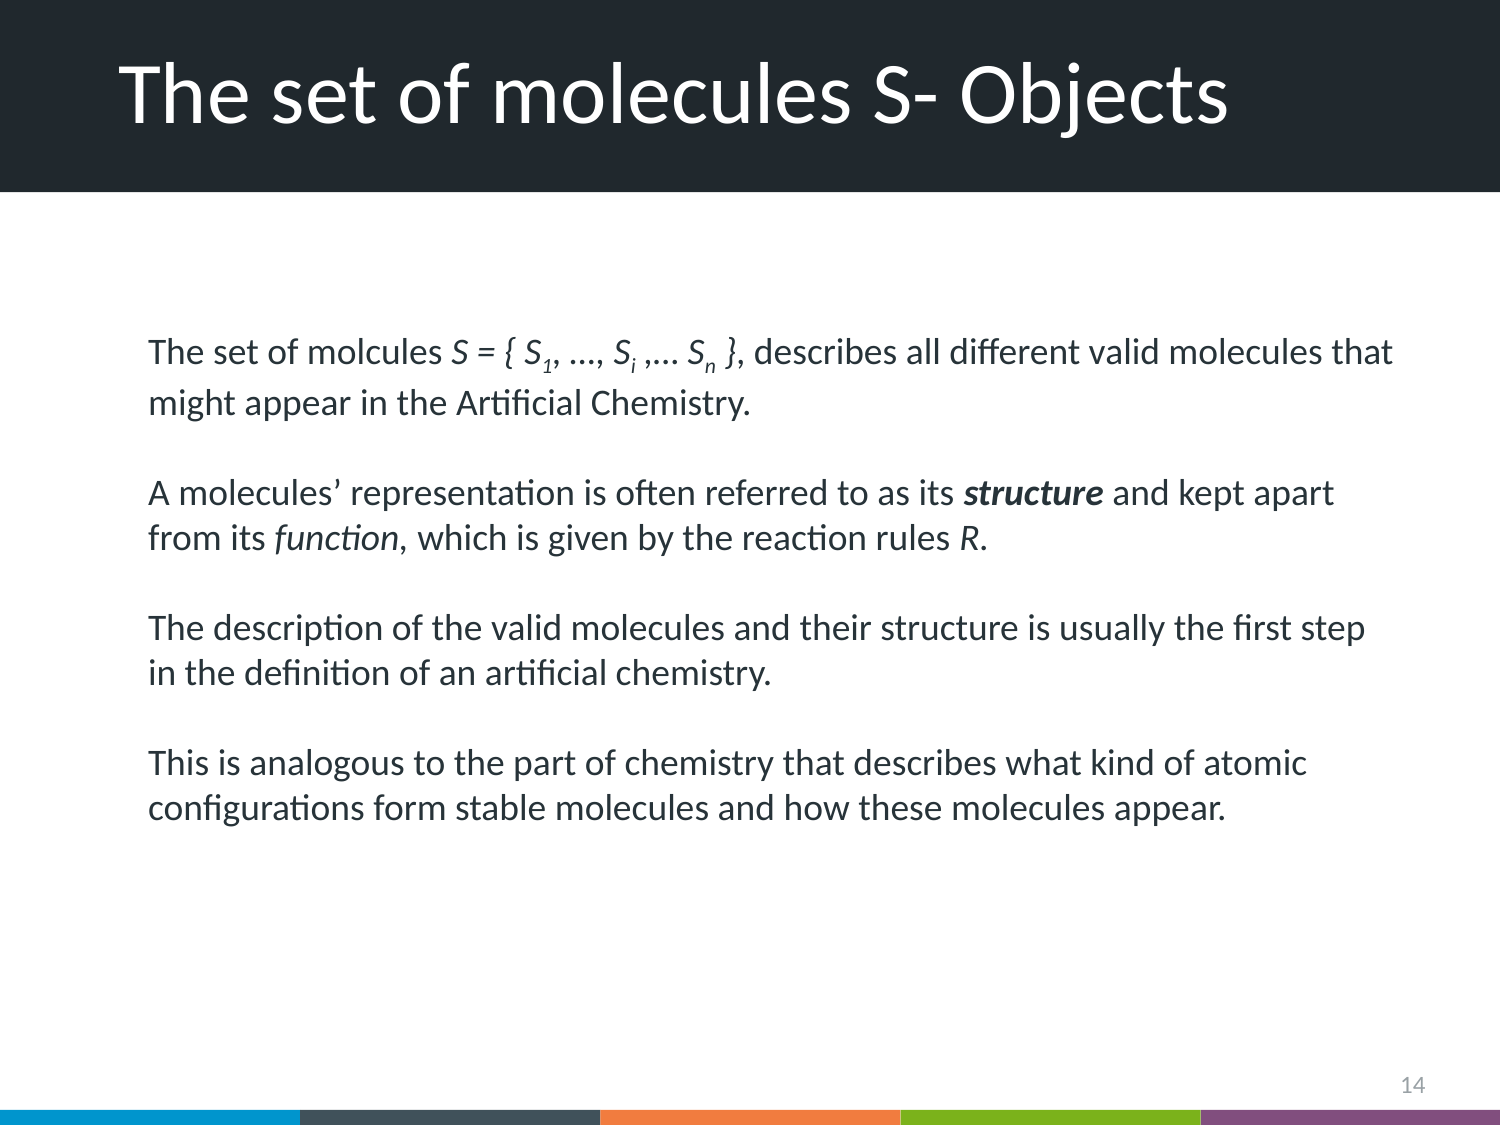

# The set of molecules S- Objects
The set of molcules S = { S1, …, Si ,… Sn }, describes all different valid molecules that might appear in the Artificial Chemistry.

A molecules’ representation is often referred to as its structure and kept apart from its function, which is given by the reaction rules R.

The description of the valid molecules and their structure is usually the first step in the definition of an artificial chemistry.

This is analogous to the part of chemistry that describes what kind of atomic configurations form stable molecules and how these molecules appear.
14